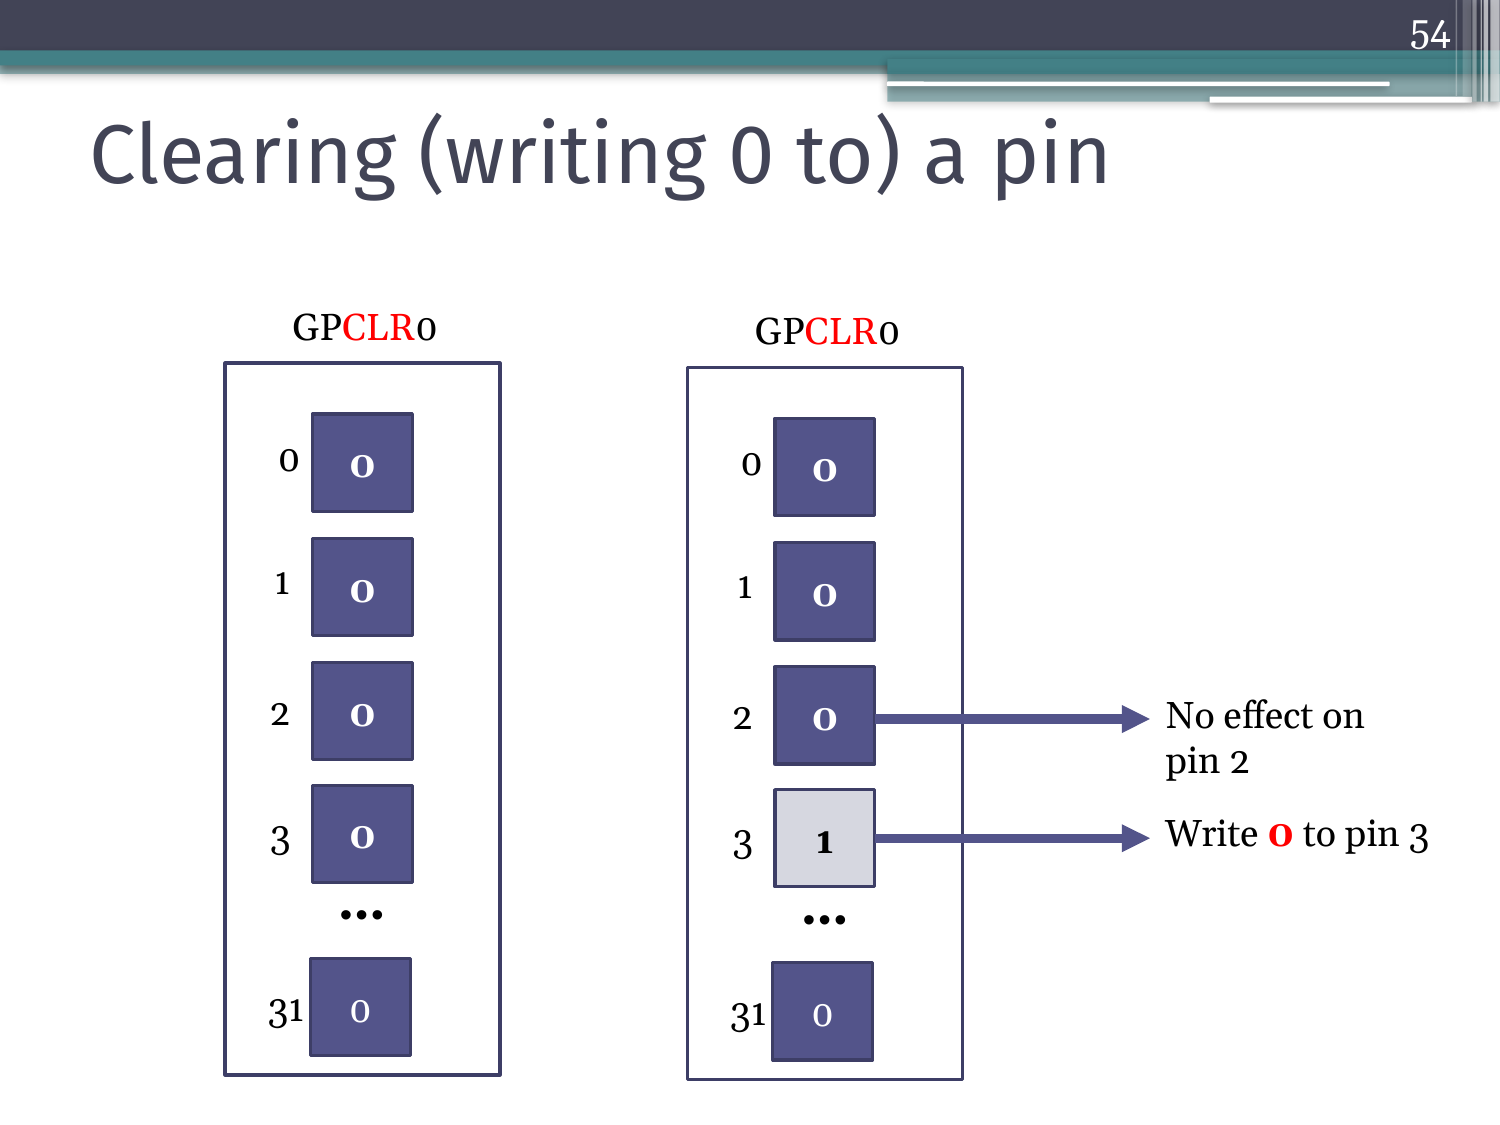

54
# Clearing (writing 0 to) a pin
GPCLR0

0
0
0
1
0
2
0
3
…
0
31
GPCLR0

0
0
0
1
0
2
1
3
…
0
31
No effect on pin 2
Write 0 to pin 3